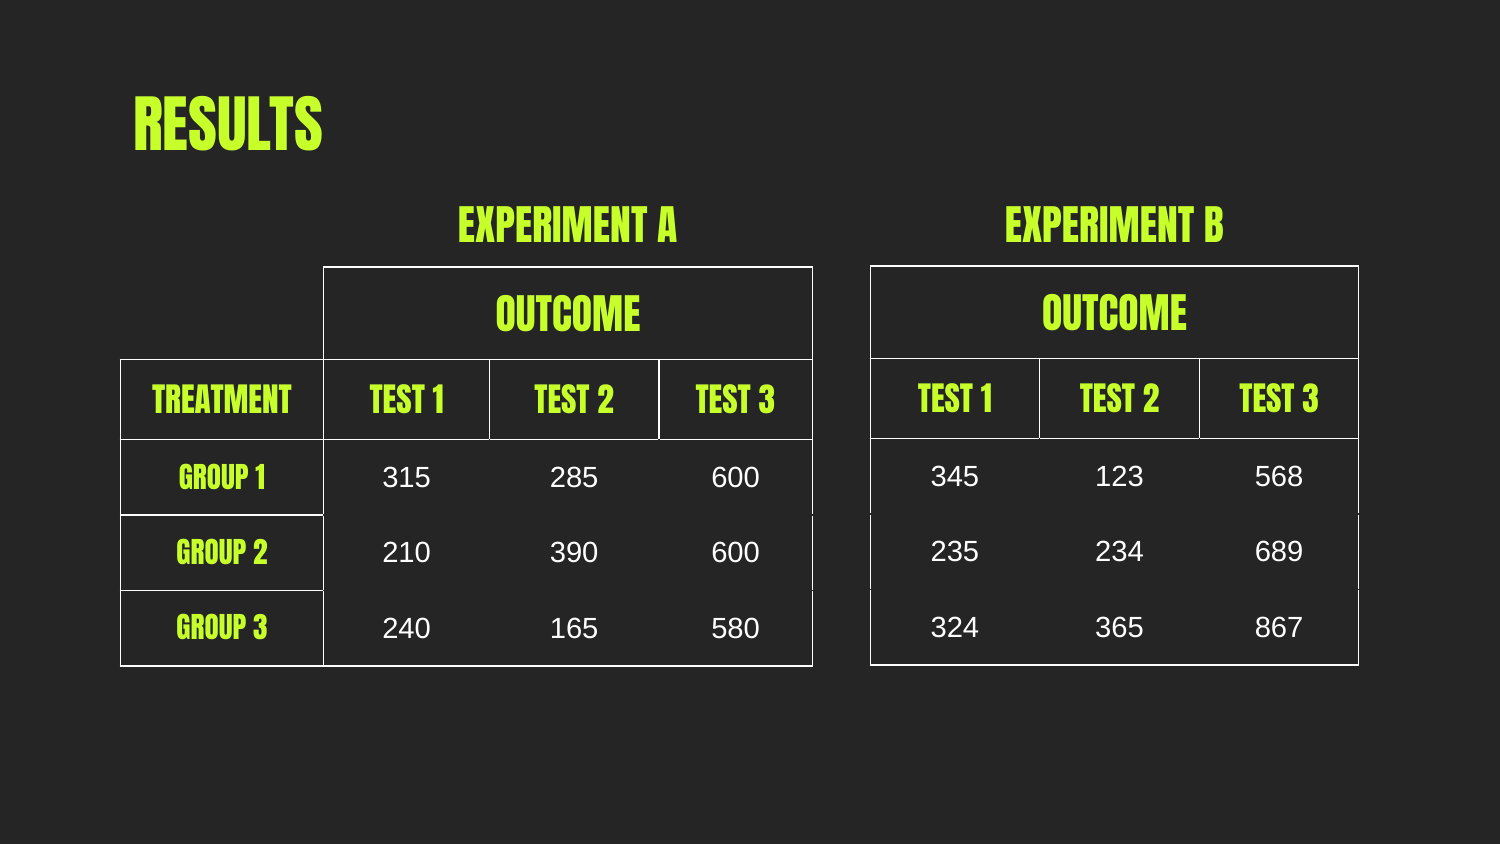

# RESULTS
EXPERIMENT A
EXPERIMENT B
| OUTCOME |  |  |
| --- | --- | --- |
| TEST 1 | TEST 2 | TEST 3 |
| 345 | 123 | 568 |
| 235 | 234 | 689 |
| 324 | 365 | 867 |
|  | OUTCOME |  |  |
| --- | --- | --- | --- |
| TREATMENT | TEST 1 | TEST 2 | TEST 3 |
| GROUP 1 | 315 | 285 | 600 |
| GROUP 2 | 210 | 390 | 600 |
| GROUP 3 | 240 | 165 | 580 |